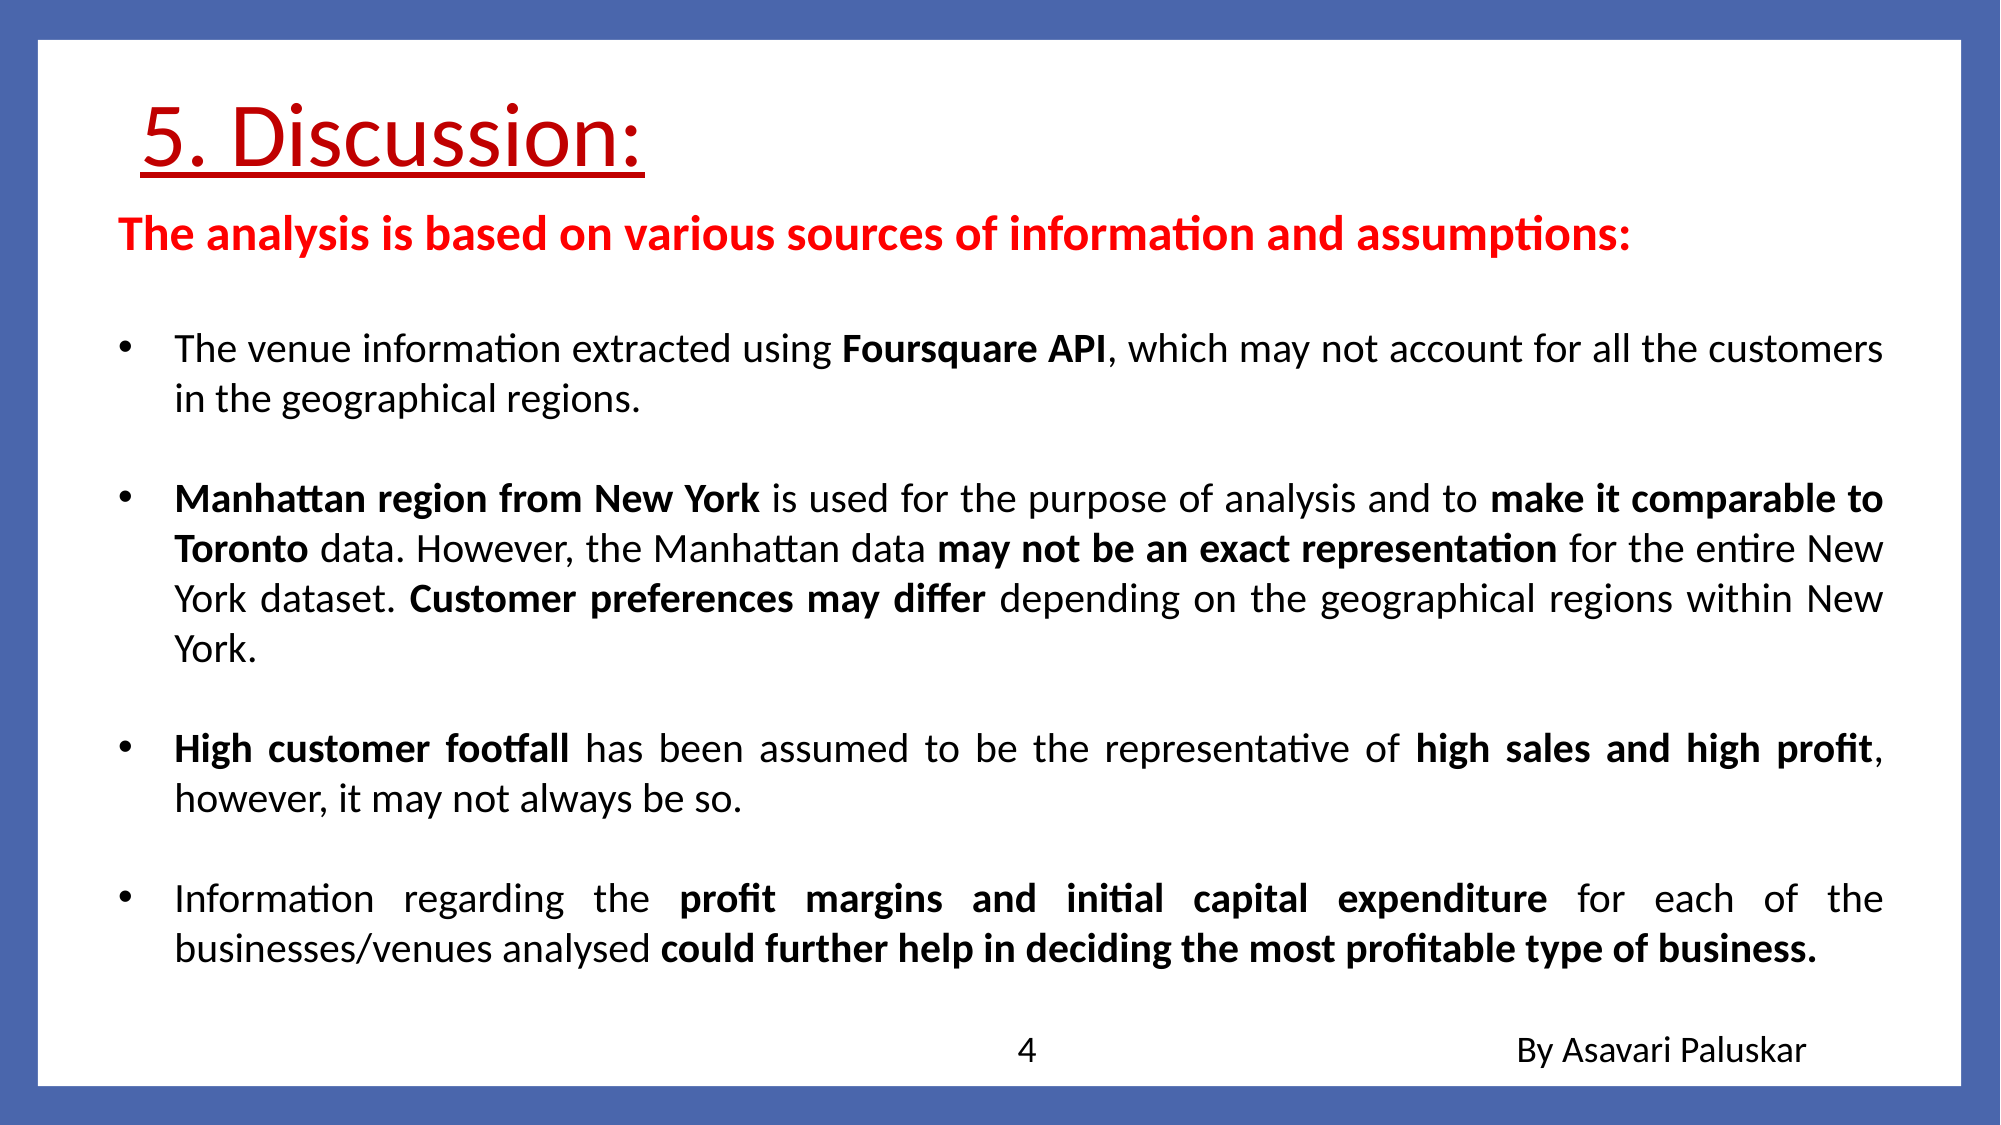

5. Discussion:
The analysis is based on various sources of information and assumptions:

The venue information extracted using Foursquare API, which may not account for all the customers in the geographical regions.

Manhattan region from New York is used for the purpose of analysis and to make it comparable to Toronto data. However, the Manhattan data may not be an exact representation for the entire New York dataset. Customer preferences may differ depending on the geographical regions within New York.

High customer footfall has been assumed to be the representative of high sales and high profit, however, it may not always be so.

Information regarding the profit margins and initial capital expenditure for each of the businesses/venues analysed could further help in deciding the most profitable type of business.

4
By Asavari Paluskar